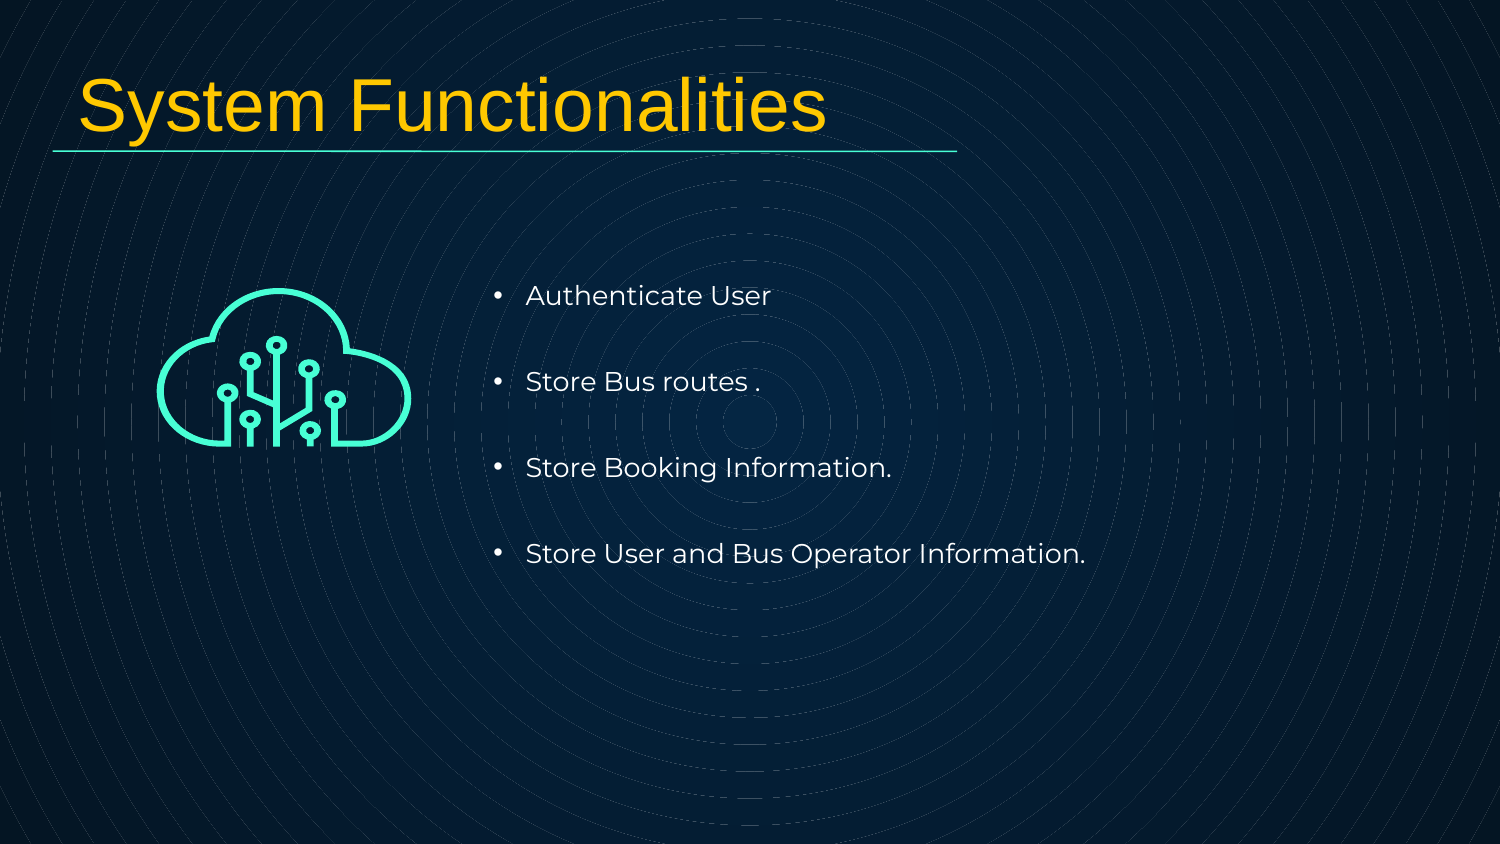

# System Functionalities
Authenticate User
Store Bus routes .
Store Booking Information.
Store User and Bus Operator Information.